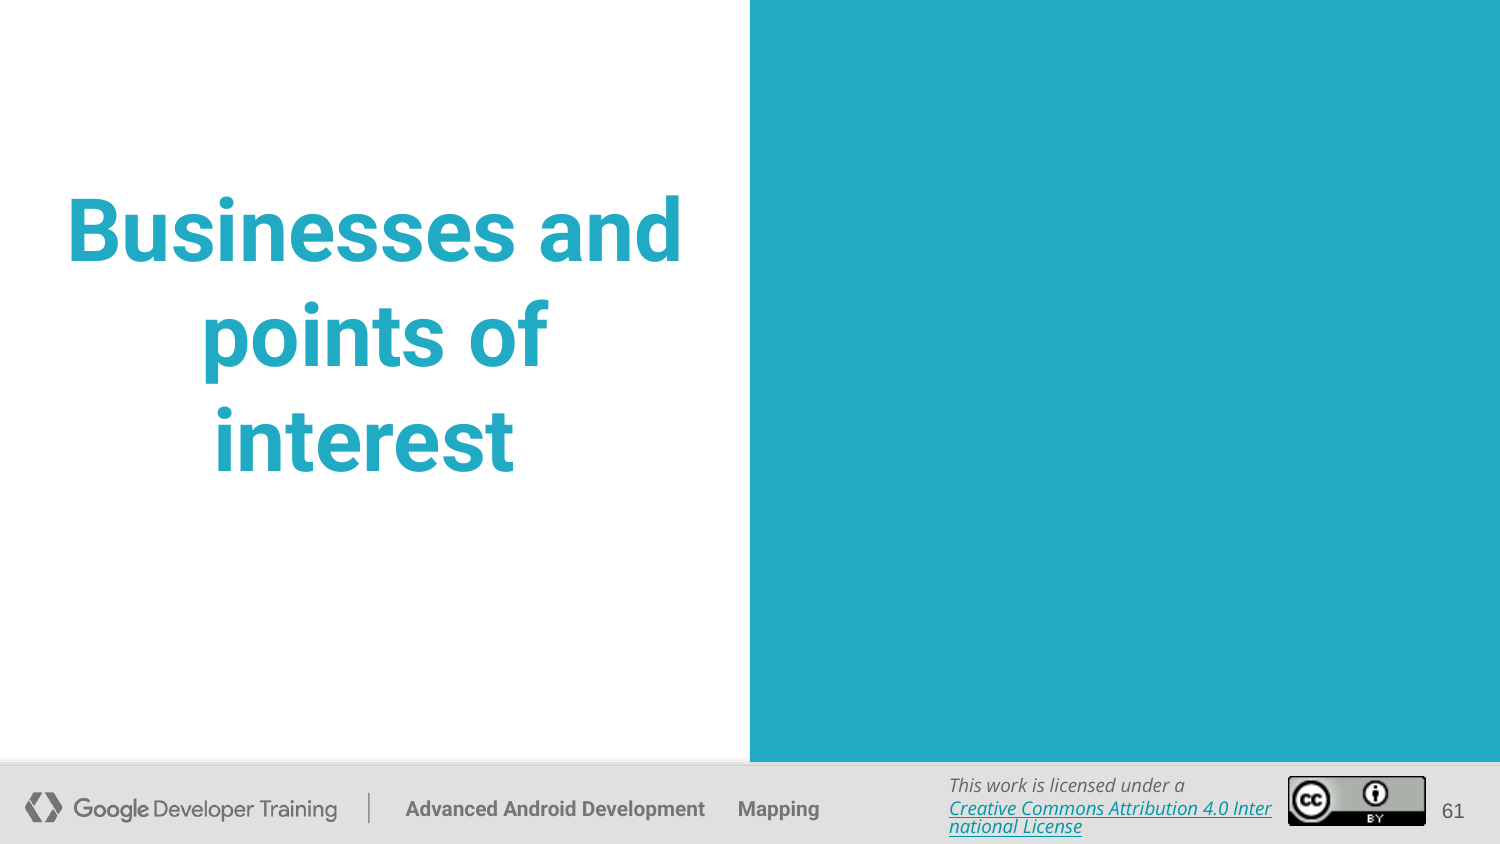

# Businesses and points of interest
61